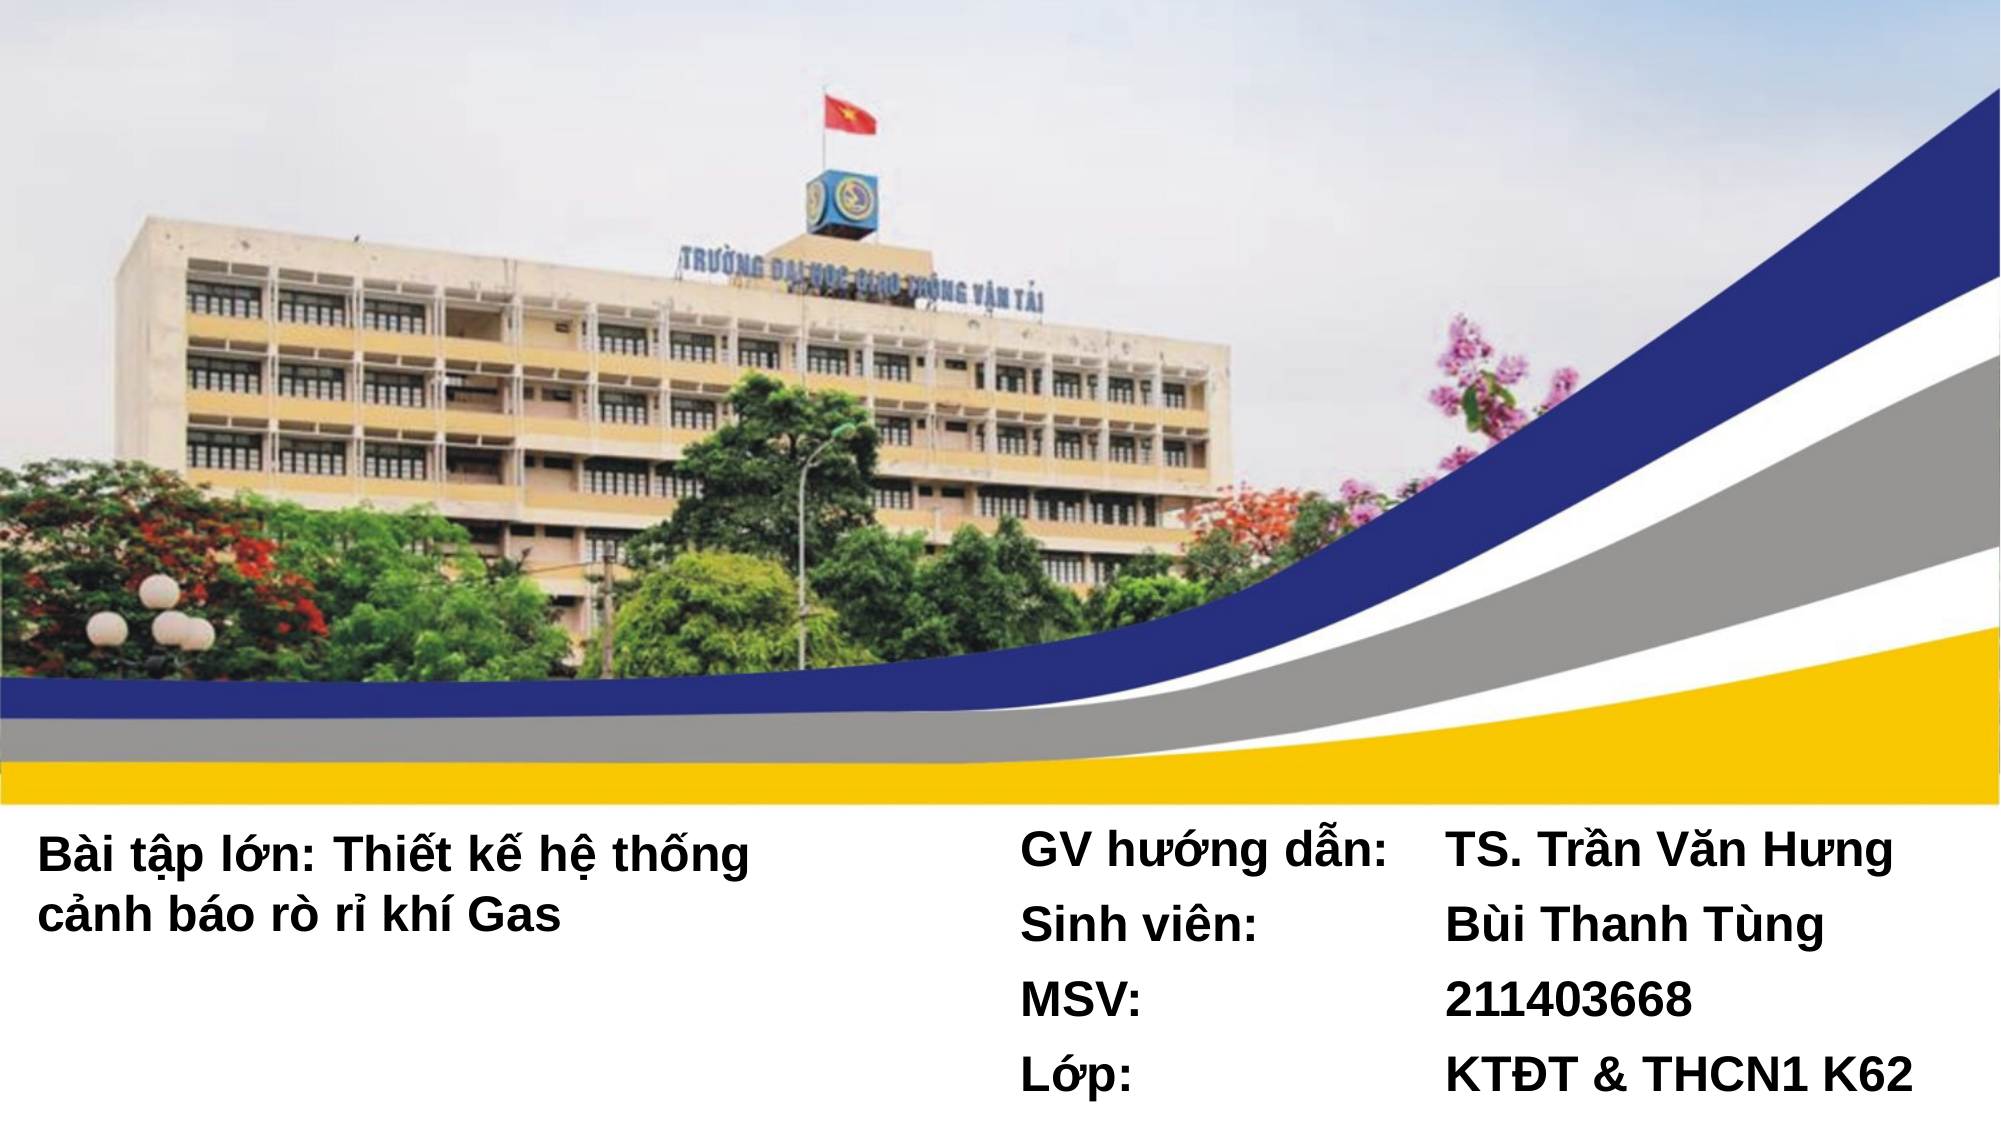

Bài tập lớn: Thiết kế hệ thống cảnh báo rò rỉ khí Gas
| GV hướng dẫn: | TS. Trần Văn Hưng |
| --- | --- |
| Sinh viên: | Bùi Thanh Tùng |
| MSV: | 211403668 |
| Lớp: | KTĐT & THCN1 K62 |